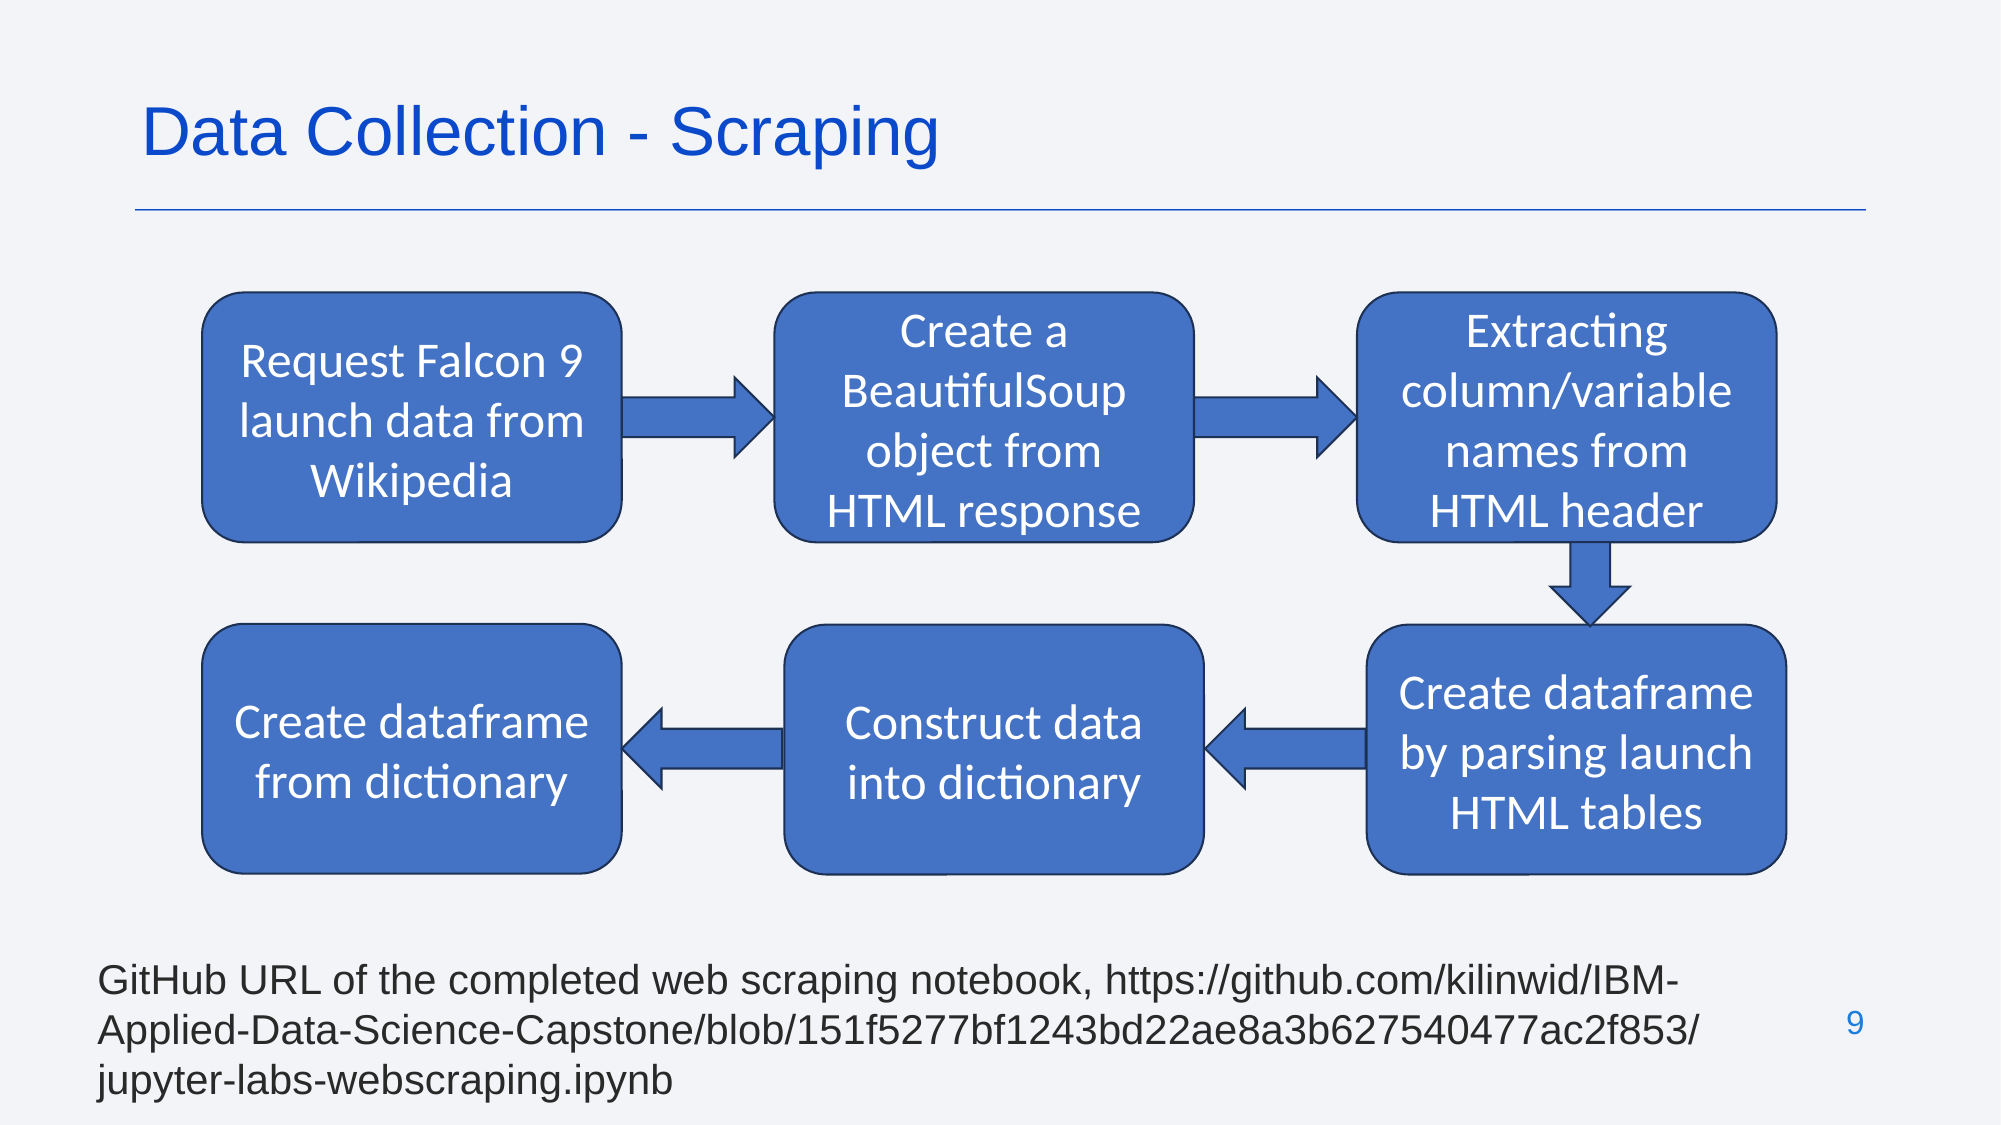

Data Collection - Scraping
Create a BeautifulSoup object from HTML response
Extracting column/variable names from HTML header
Request Falcon 9 launch data from Wikipedia

Create dataframe from dictionary
Construct data into dictionary
Create dataframe by parsing launch HTML tables

GitHub URL of the completed web scraping notebook, https://github.com/kilinwid/IBM-Applied-Data-Science-Capstone/blob/151f5277bf1243bd22ae8a3b627540477ac2f853/jupyter-labs-webscraping.ipynb
9